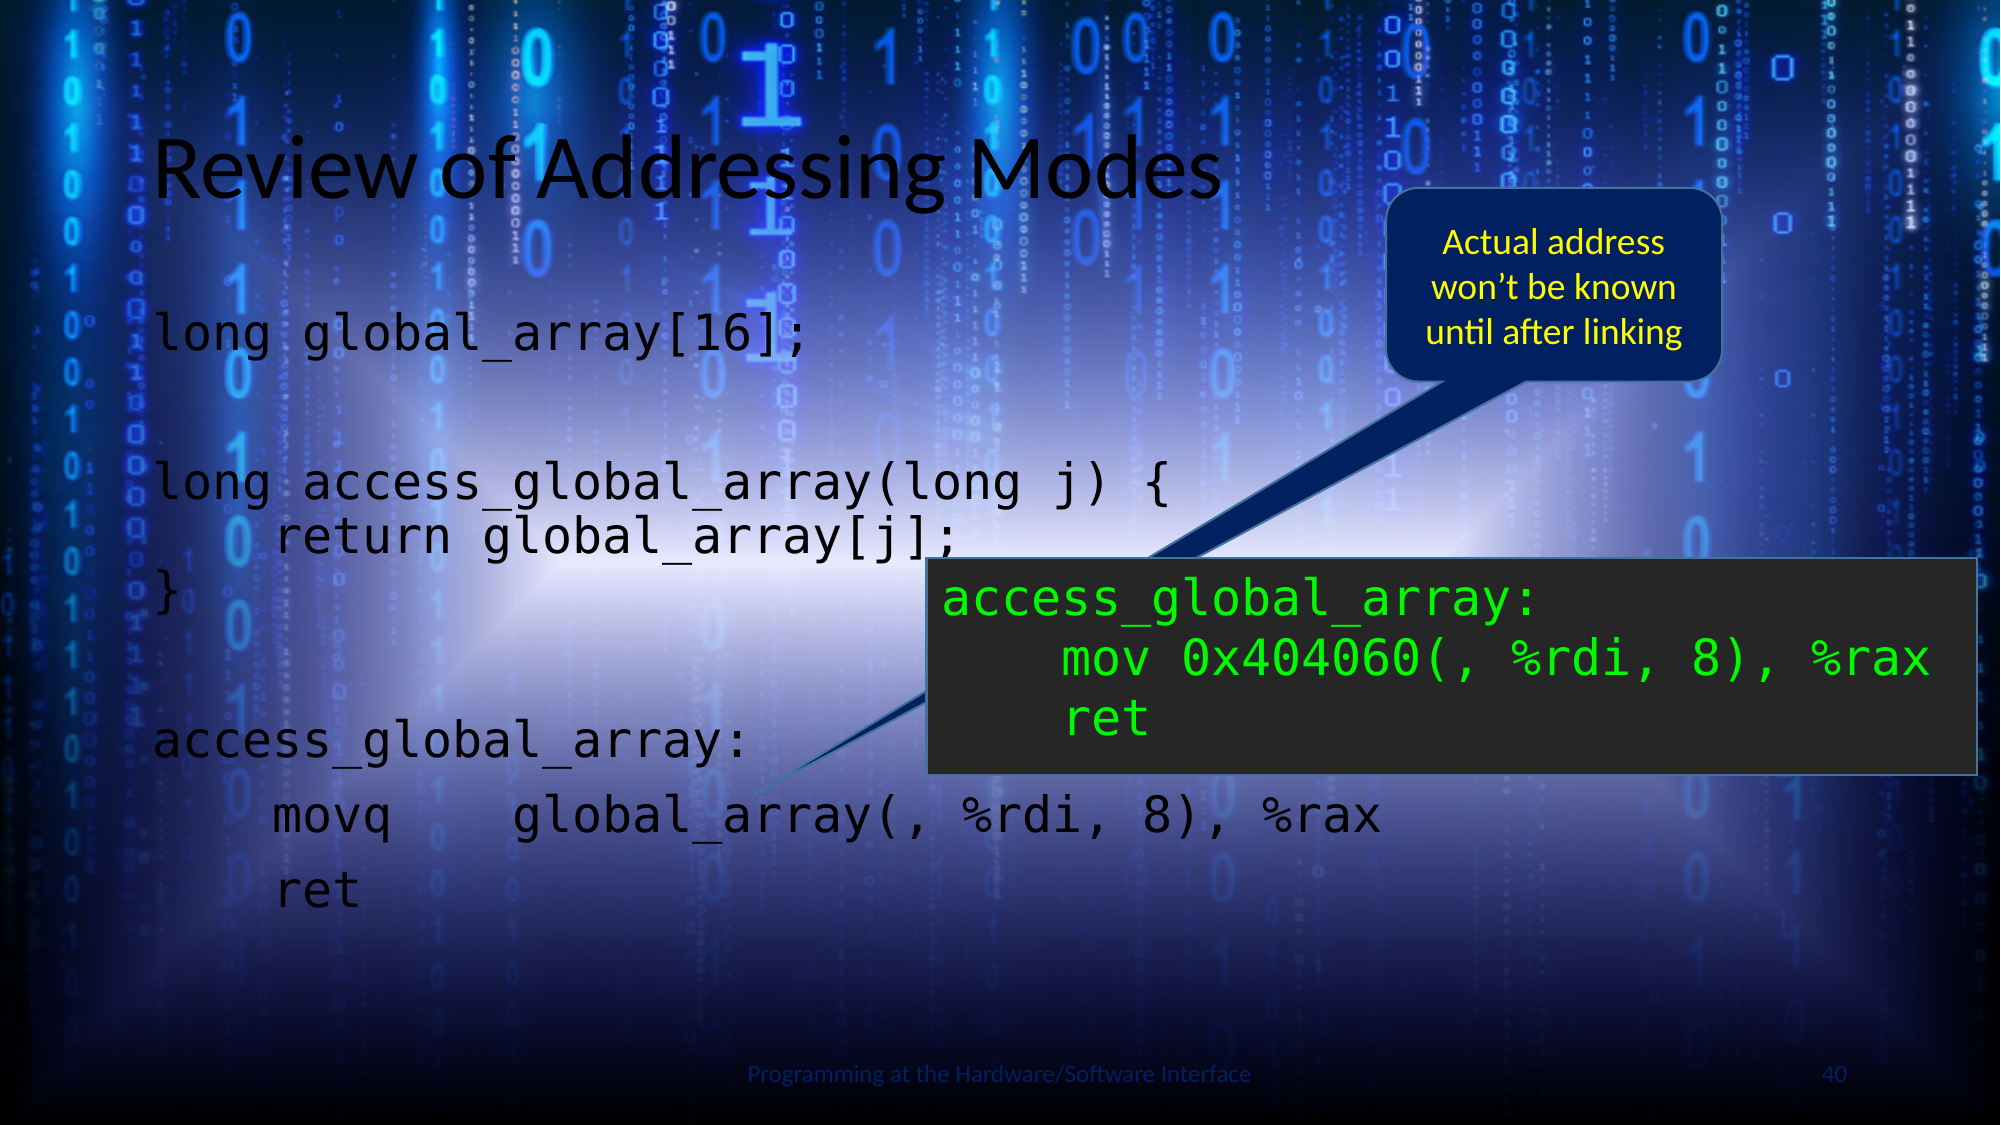

# Review of Addressing Modes
Actual address won’t be known until after linking
long global_array[16];

long access_global_array(long j) {
    return global_array[j];
}

access_global_array:
    movq    global_array(, %rdi, 8), %rax
    ret
access_global_array:
    mov 0x404060(, %rdi, 8), %rax
    ret
Slide by Bohn
Programming at the Hardware/Software Interface
40